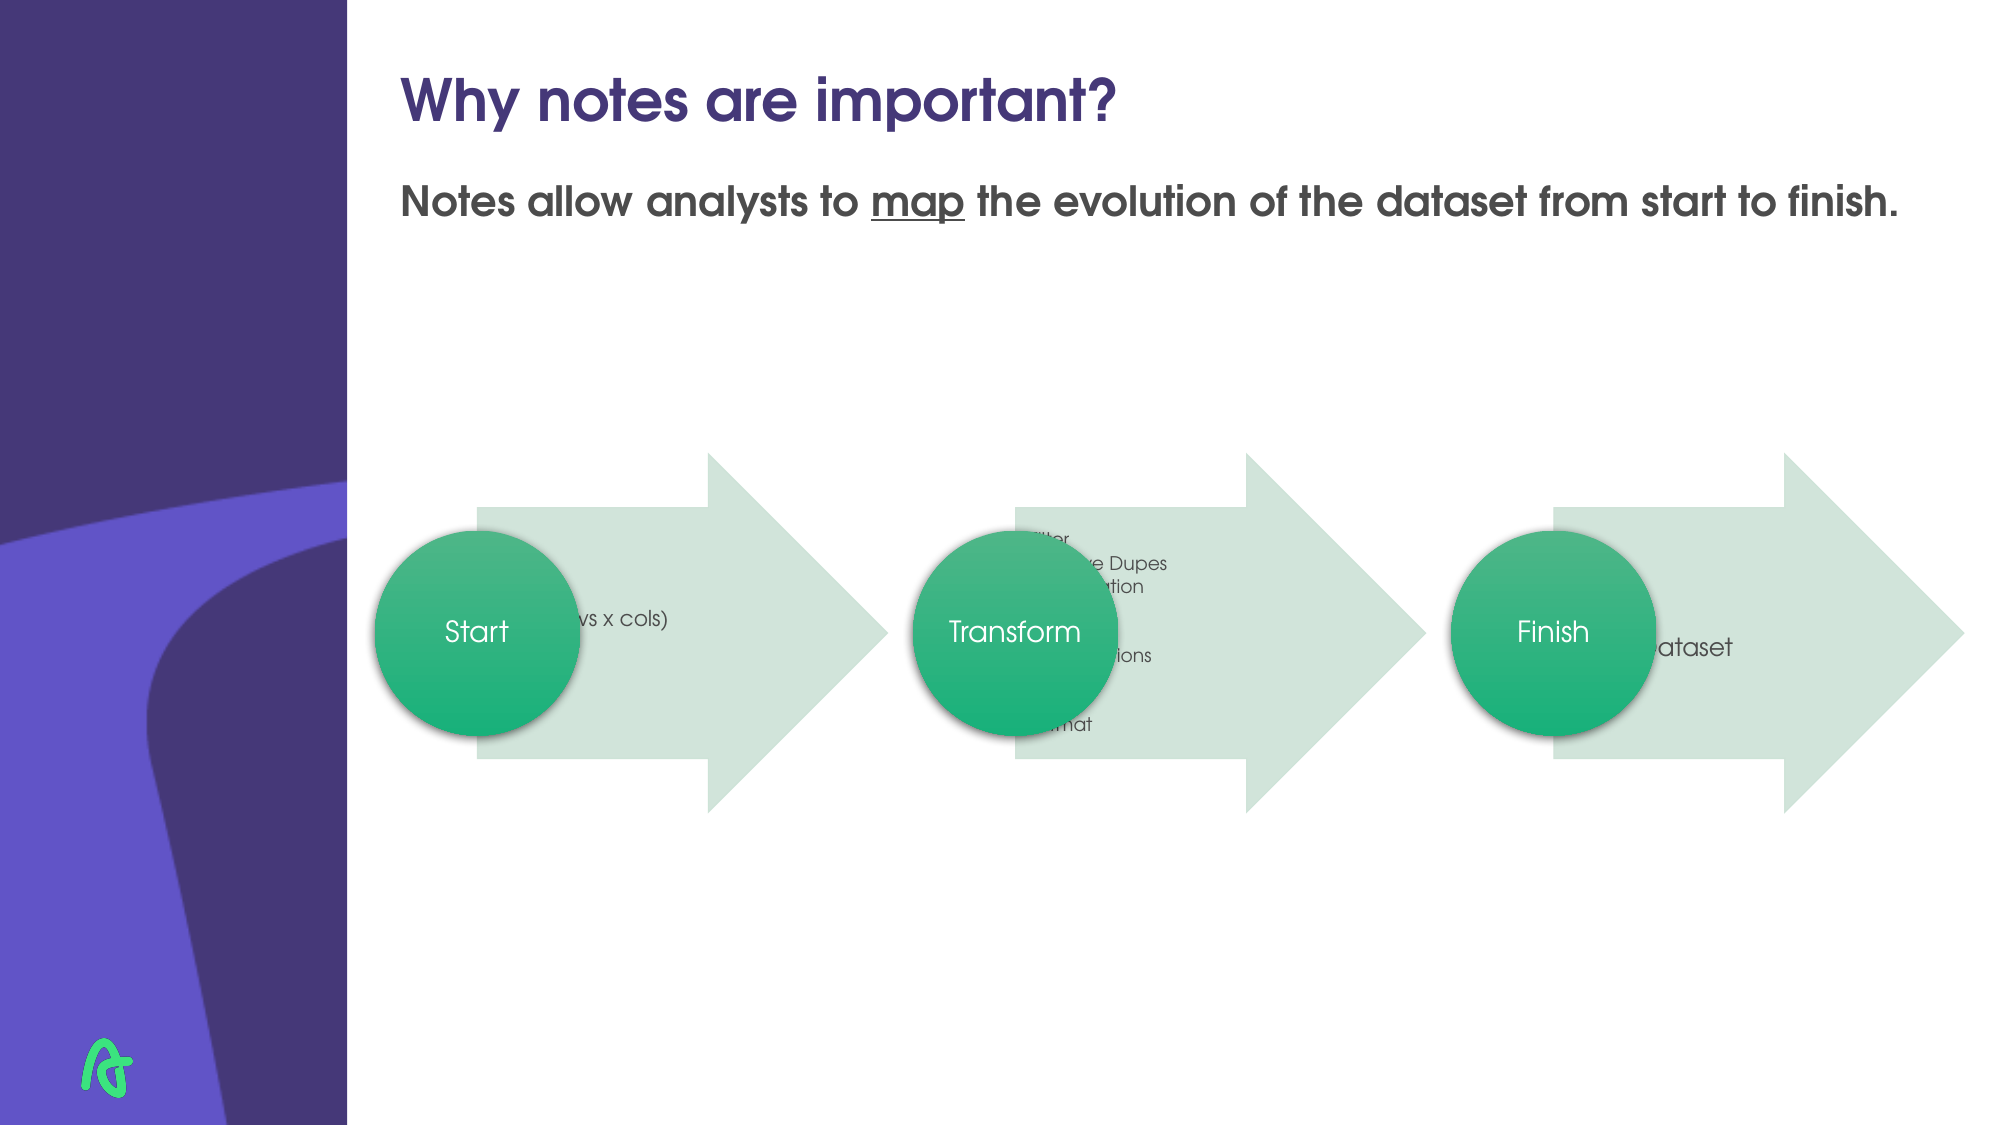

# Why notes are important?
Notes allow analysts to map the evolution of the dataset from start to finish.
Size (Rows x cols)
Quality
Start
Filter
Remove Dupes
Interpolation
Flags
Groups
Aggregations
Merge
Parse
Format
Transform
Size
Final Dataset
Finish